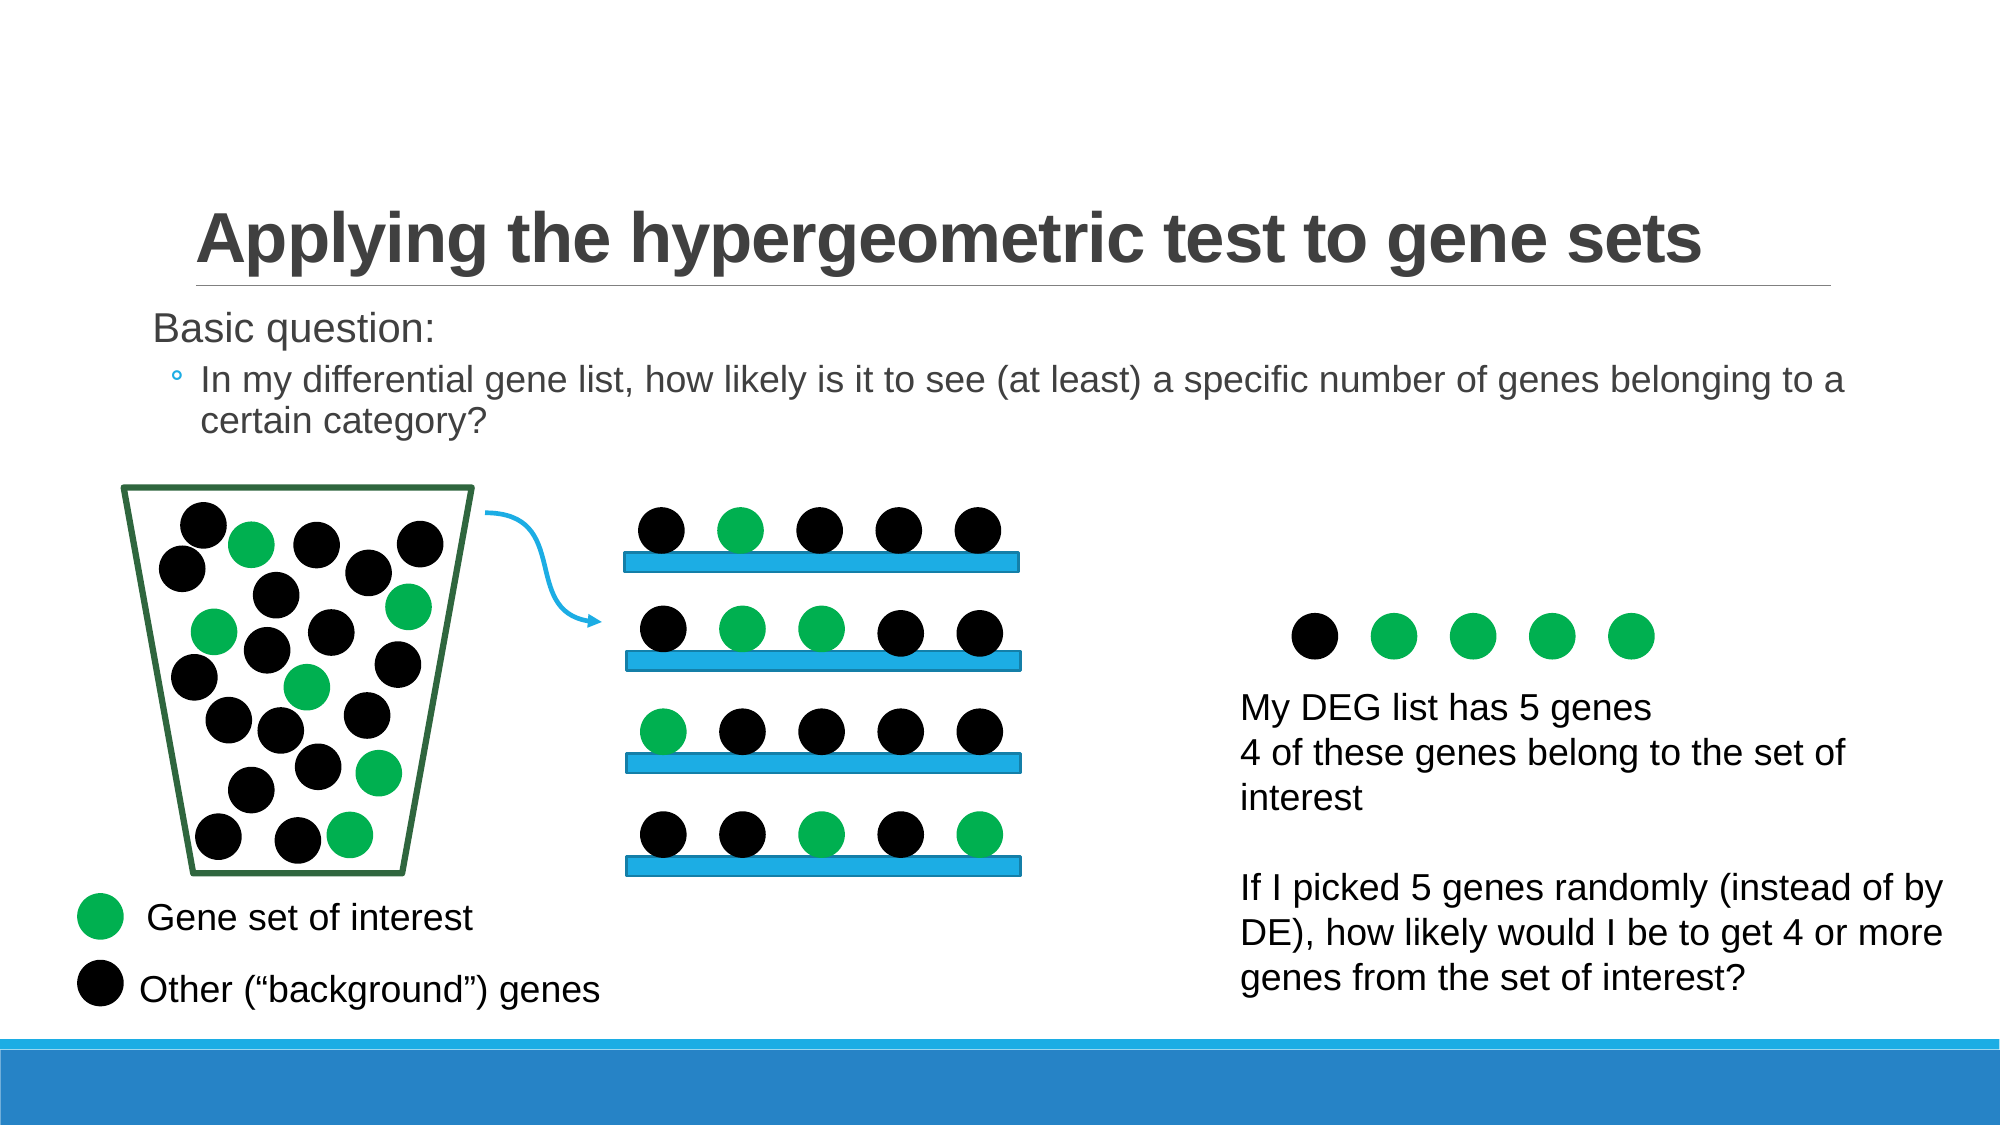

# Applying the hypergeometric test to gene sets
Basic question:
In my differential gene list, how likely is it to see (at least) a specific number of genes belonging to a certain category?

My DEG list has 5 genes
4 of these genes belong to the set of interest

If I picked 5 genes randomly (instead of by DE), how likely would I be to get 4 or more genes from the set of interest?

Gene set of interest

Other (“background”) genes